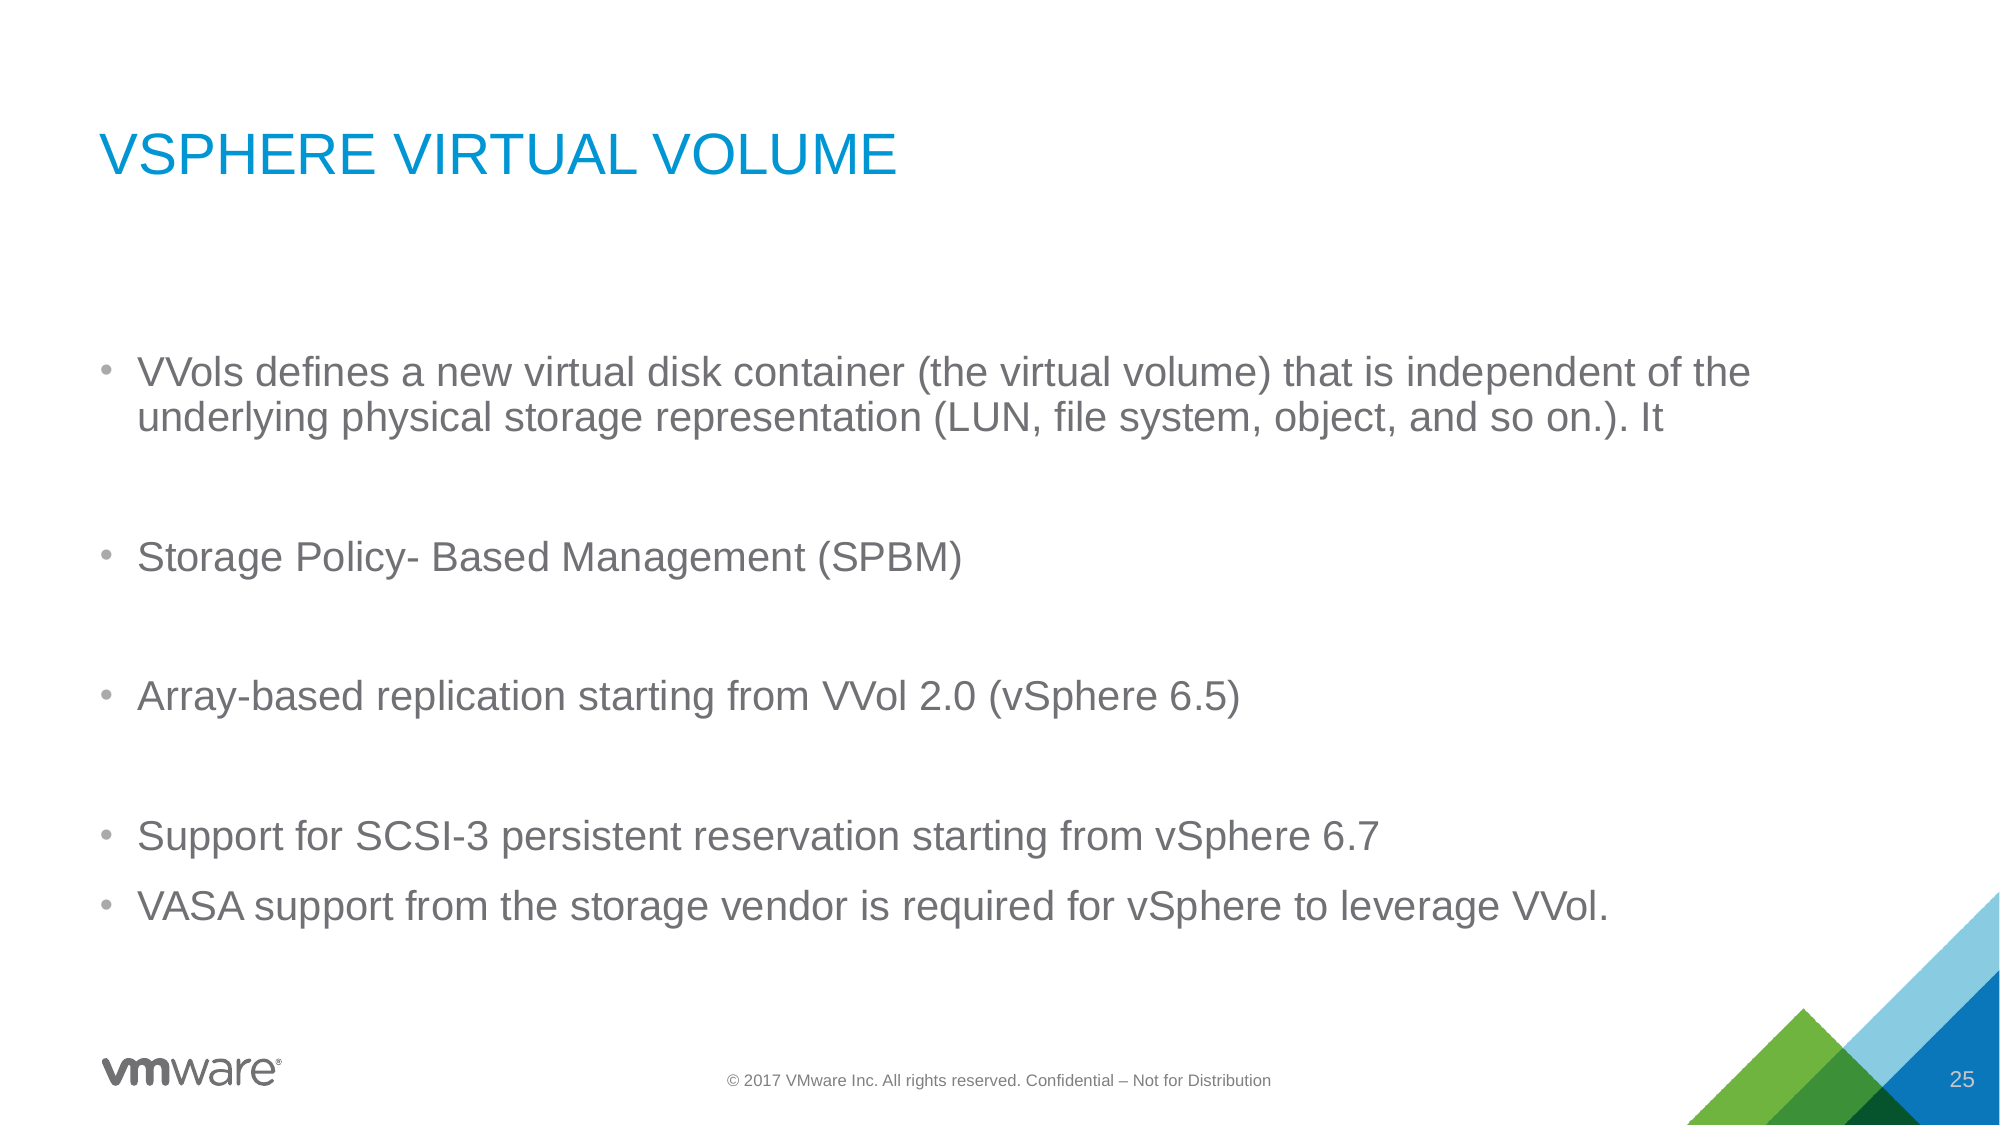

# VSPHERE VIRTUAL VOLUME

VVols defines a new virtual disk container (the virtual volume) that is independent of the underlying physical storage representation (LUN, file system, object, and so on.). It

Storage Policy- Based Management (SPBM)

Array-based replication starting from VVol 2.0 (vSphere 6.5)

Support for SCSI-3 persistent reservation starting from vSphere 6.7
VASA support from the storage vendor is required for vSphere to leverage VVol.